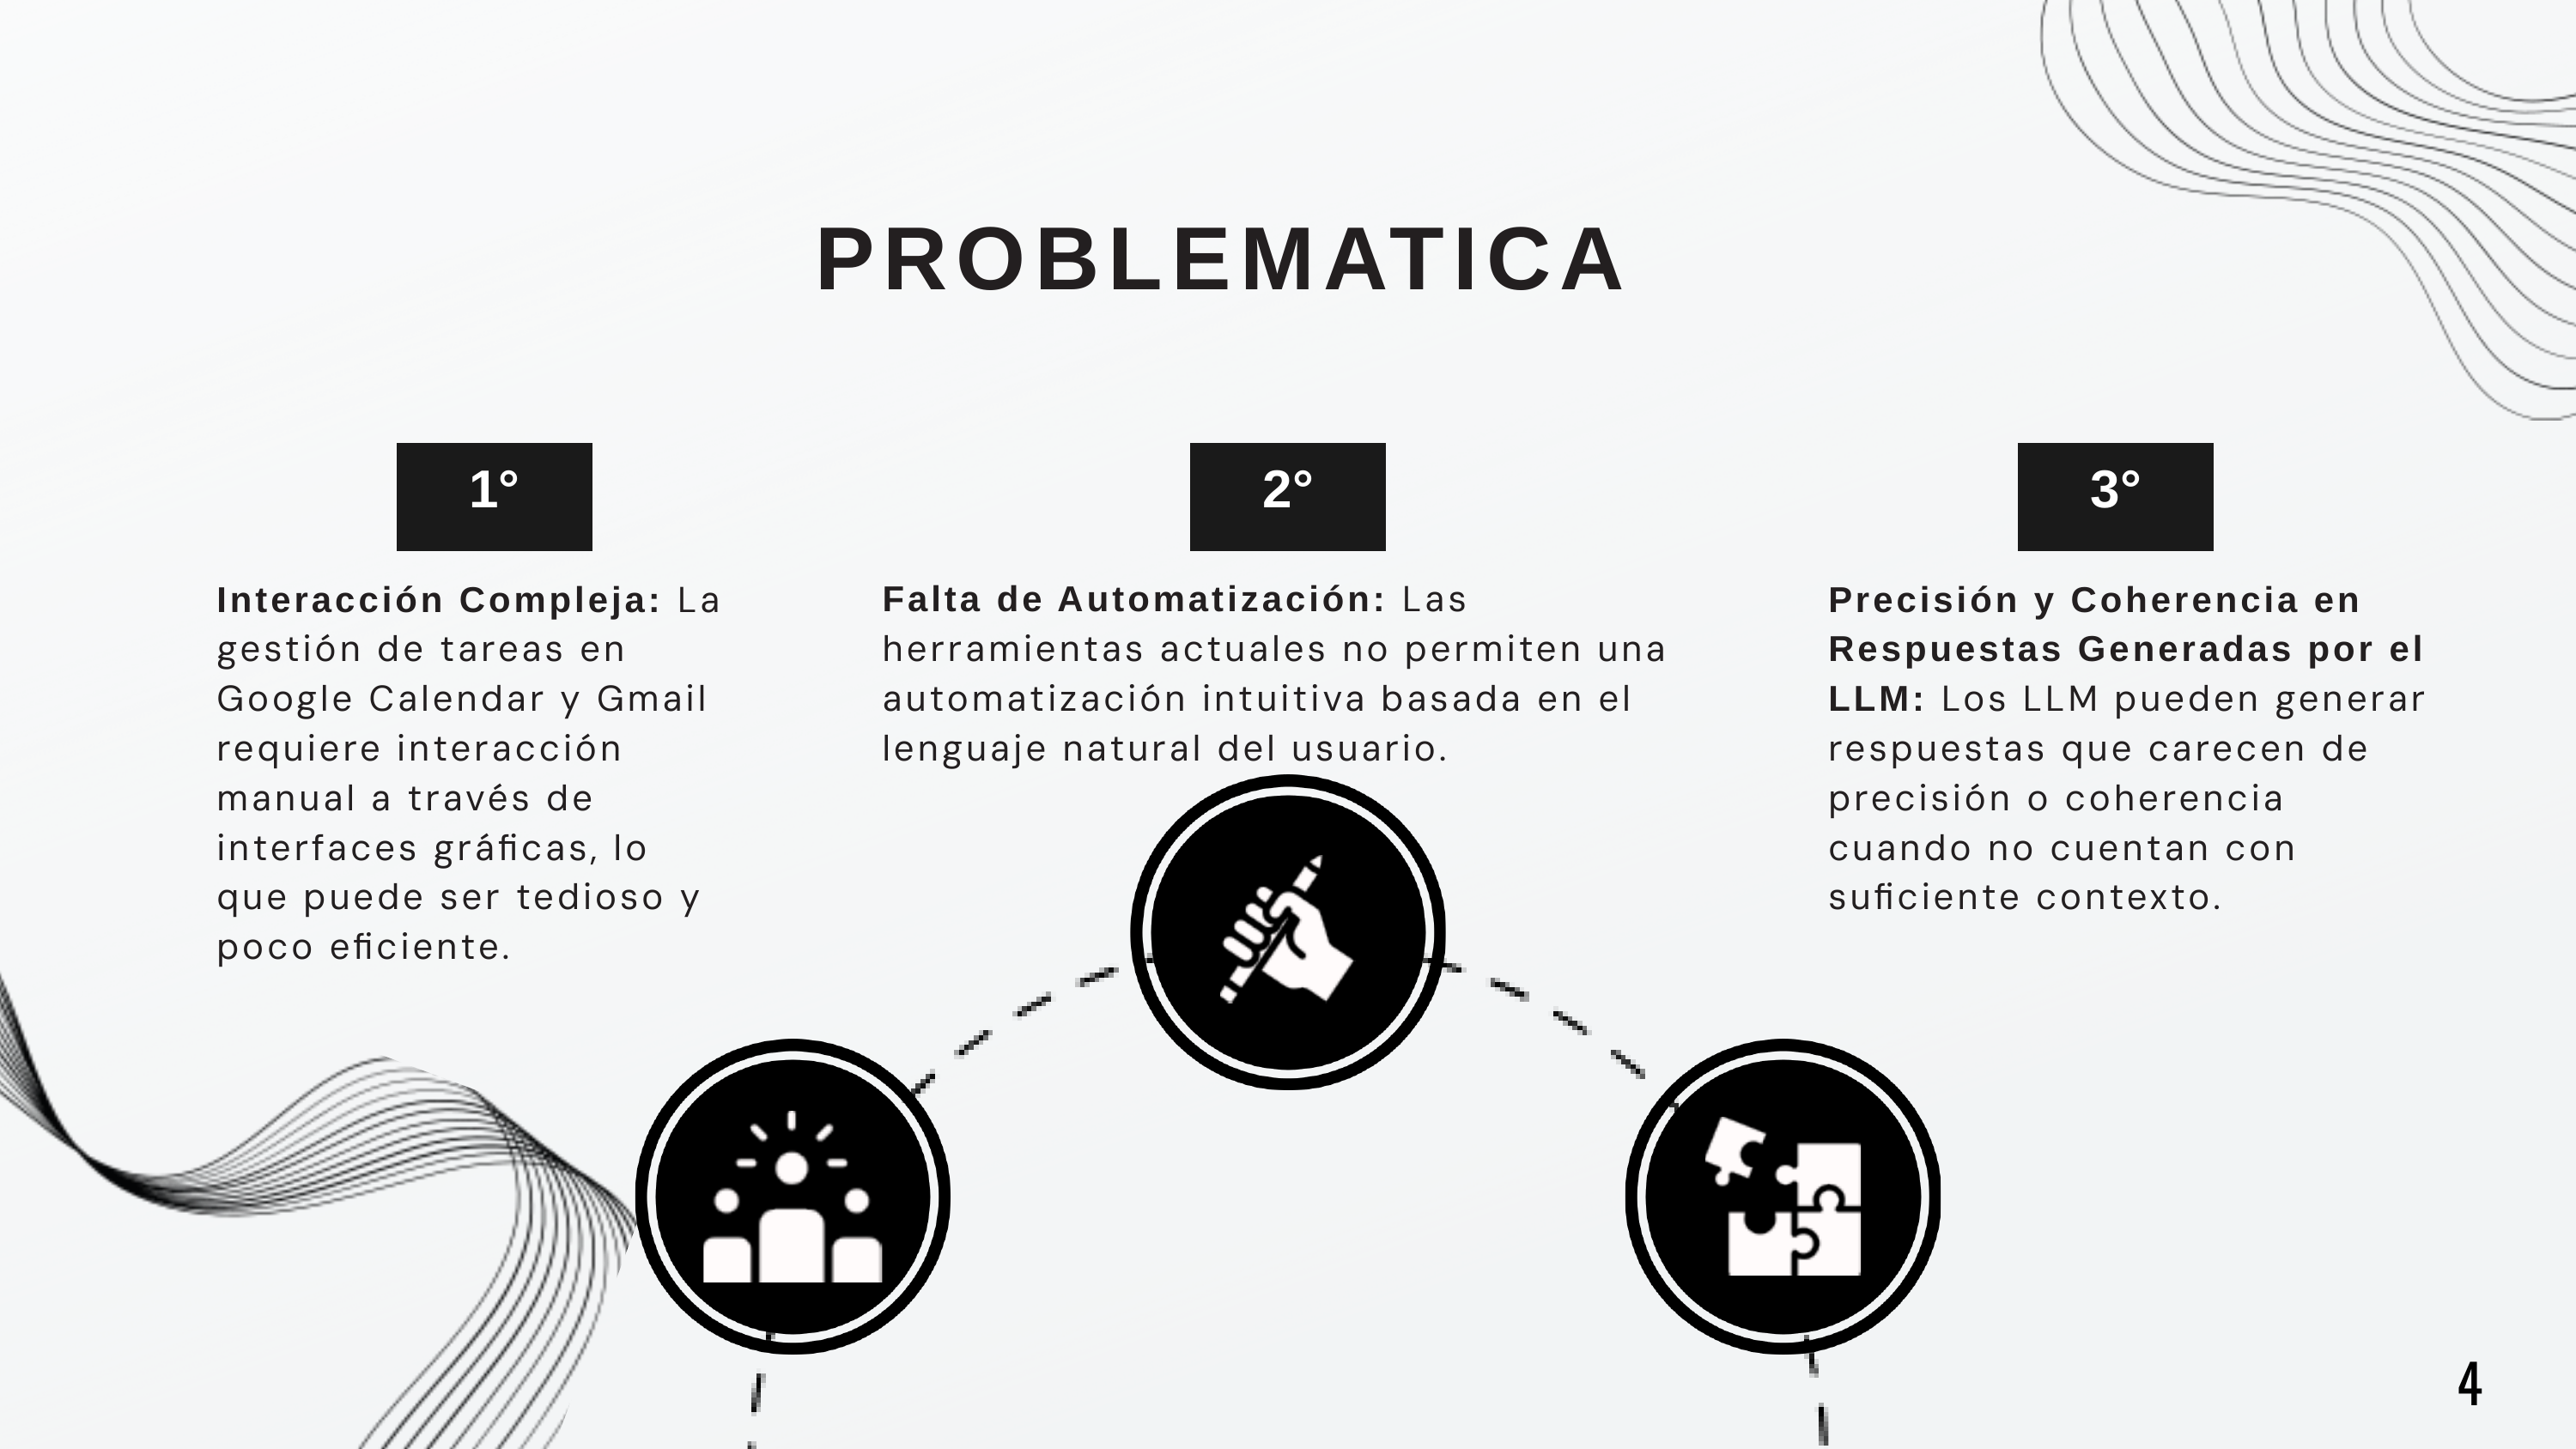

PROBLEMATICA

1°

2°

3°
Falta de Automatización: Las herramientas actuales no permiten una automatización intuitiva basada en el lenguaje natural del usuario.
Interacción Compleja: La gestión de tareas en Google Calendar y Gmail requiere interacción manual a través de interfaces gráficas, lo que puede ser tedioso y poco eficiente.
Precisión y Coherencia en Respuestas Generadas por el LLM: Los LLM pueden generar respuestas que carecen de precisión o coherencia cuando no cuentan con suficiente contexto.

4